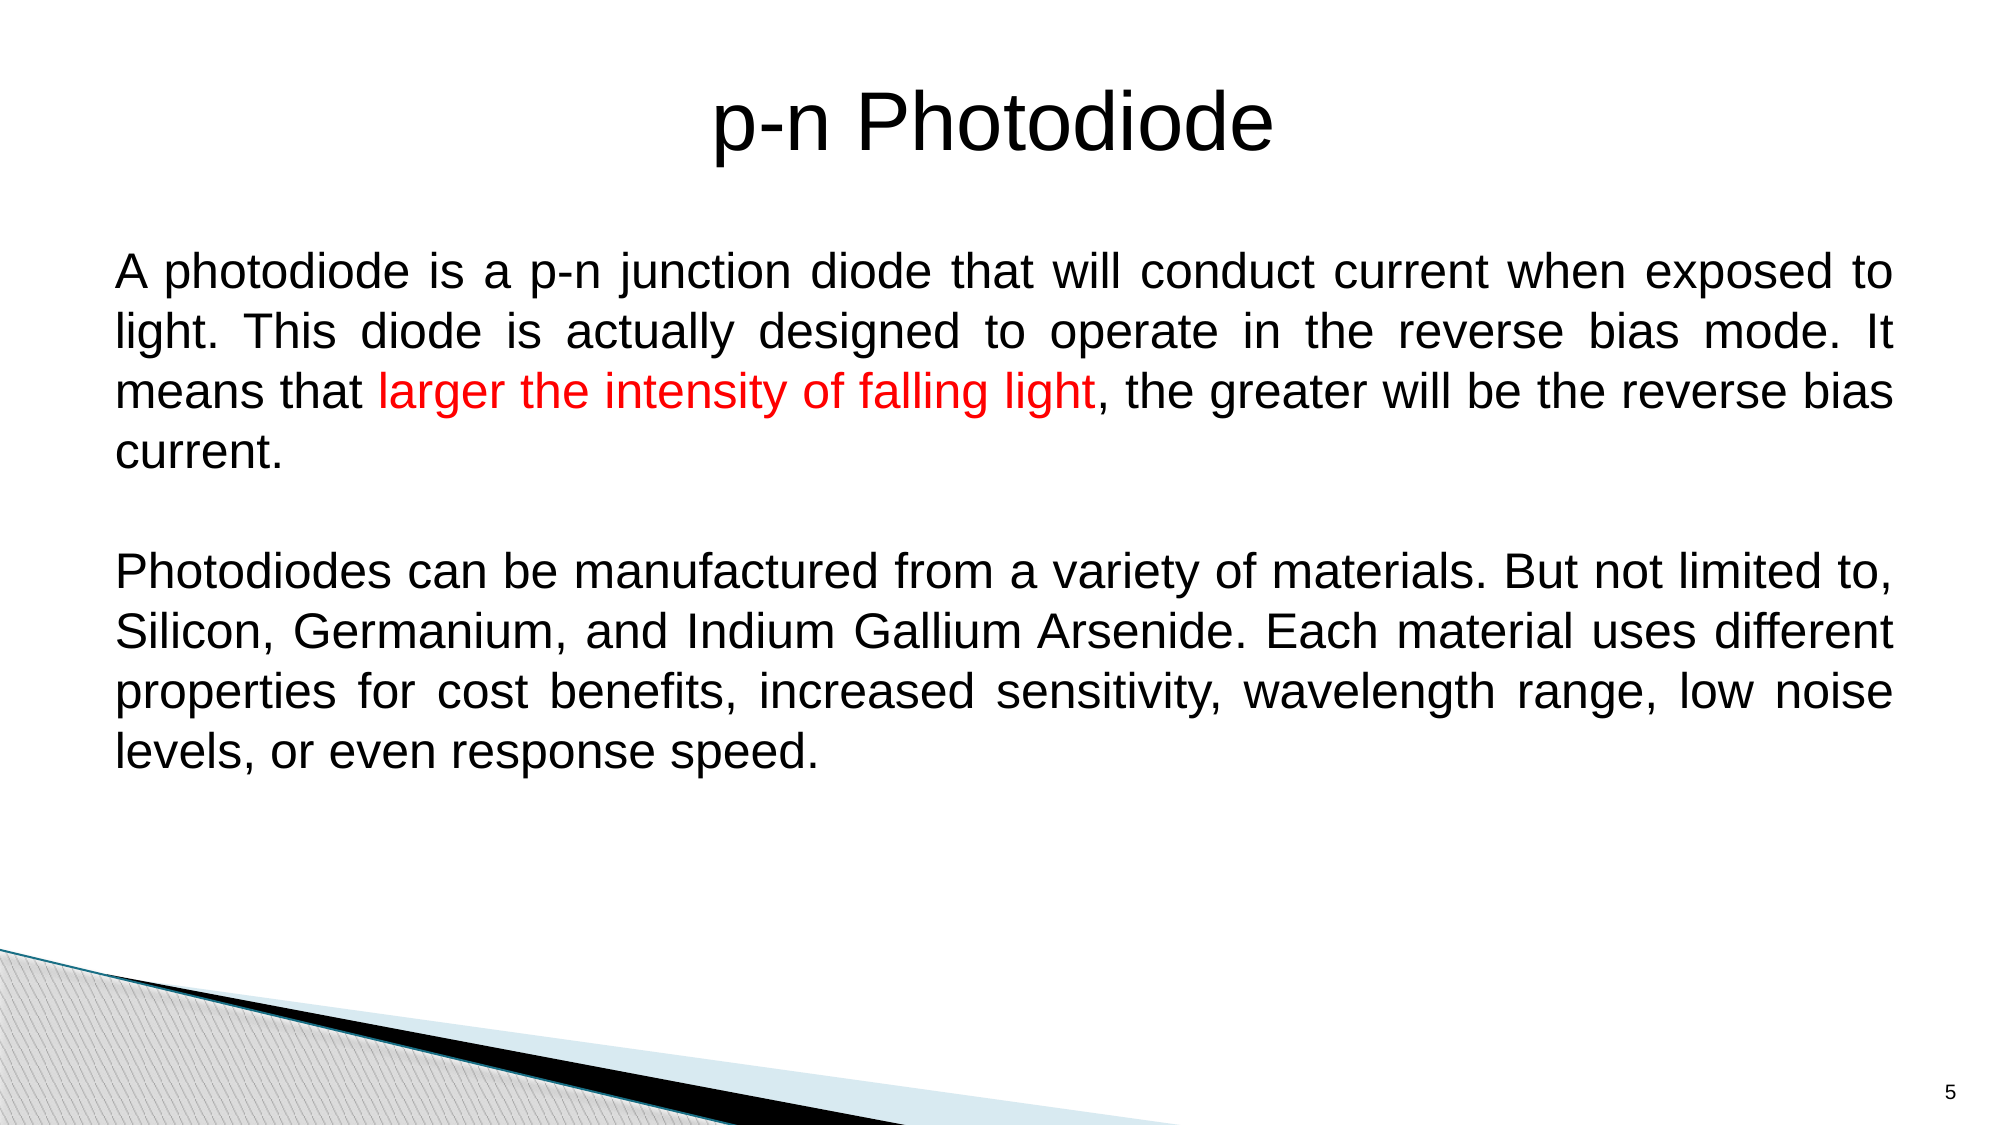

p-n Photodiode
A photodiode is a p-n junction diode that will conduct current when exposed to light. This diode is actually designed to operate in the reverse bias mode. It means that larger the intensity of falling light, the greater will be the reverse bias current.

Photodiodes can be manufactured from a variety of materials. But not limited to, Silicon, Germanium, and Indium Gallium Arsenide. Each material uses different properties for cost benefits, increased sensitivity, wavelength range, low noise levels, or even response speed.
5